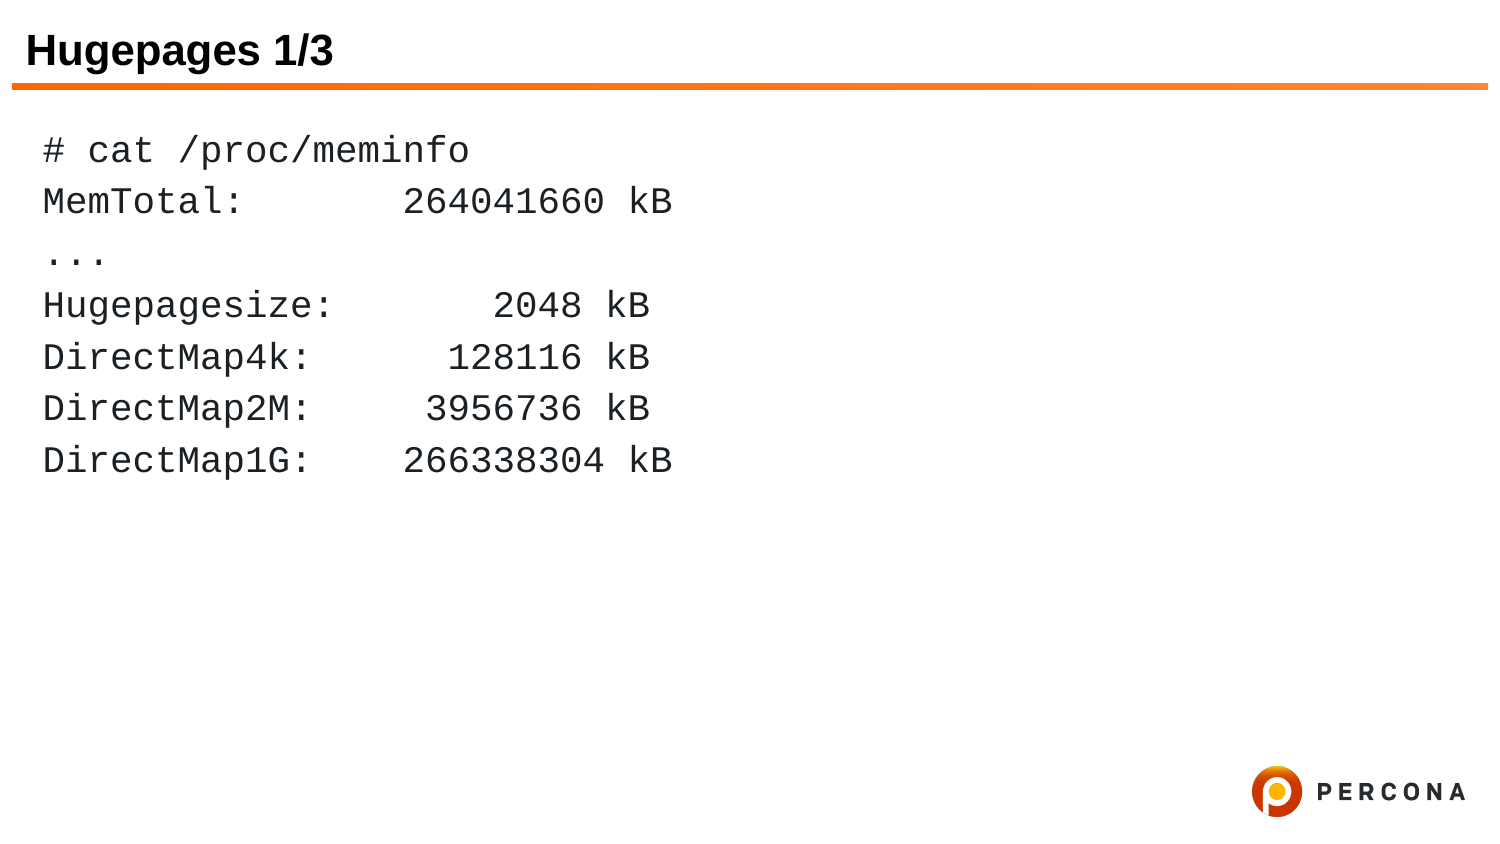

# Hugepages 1/3
# cat /proc/meminfo
MemTotal:       264041660 kB
...
Hugepagesize:       2048 kB
DirectMap4k:      128116 kB
DirectMap2M:     3956736 kB
DirectMap1G:    266338304 kB